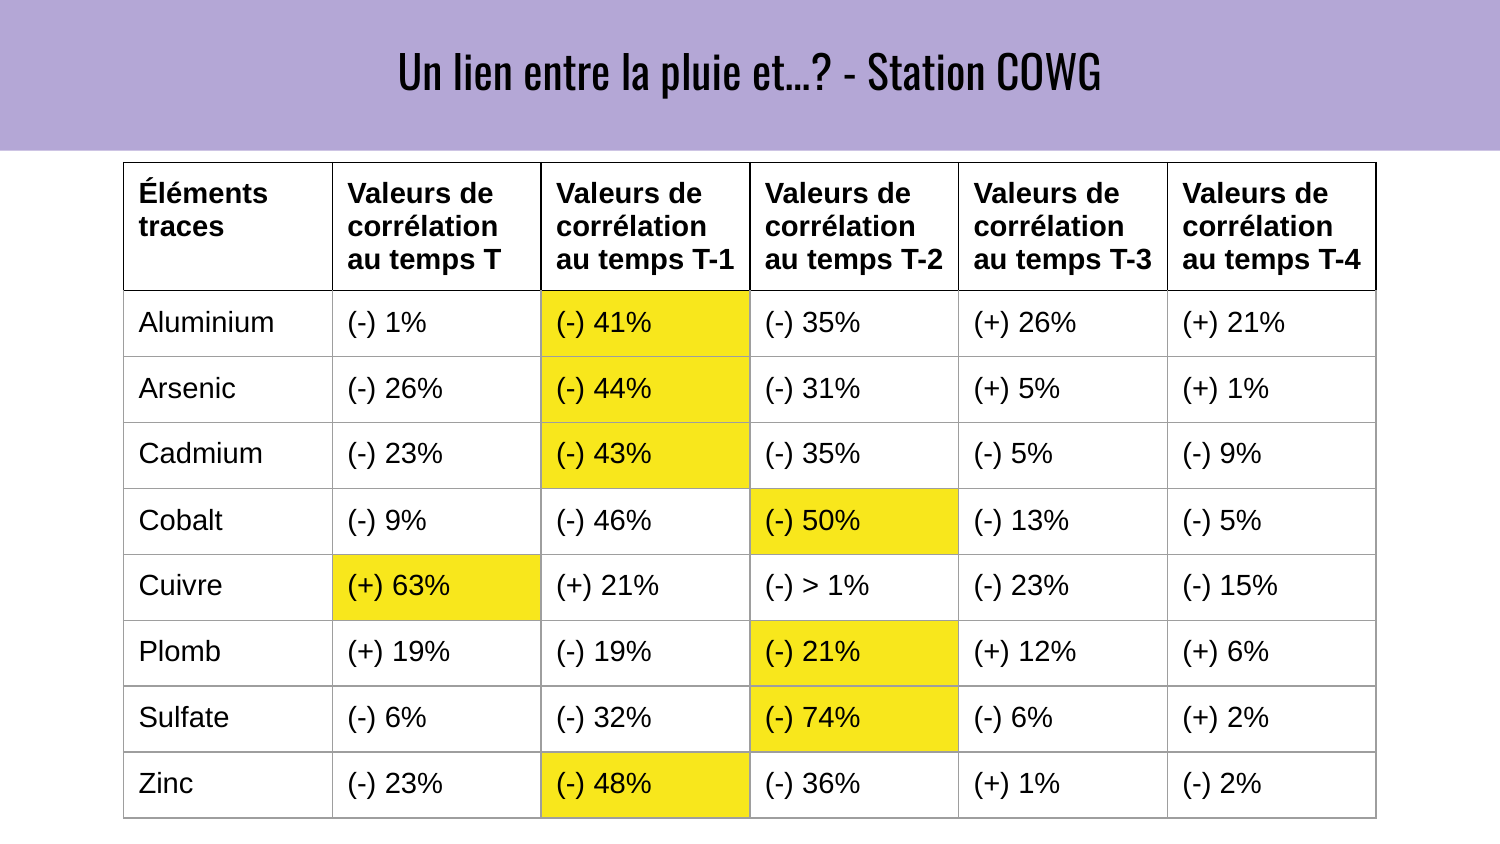

# Un lien entre la pluie et…? - Station COWG
| Éléments traces | Valeurs de corrélation au temps T | Valeurs de corrélation au temps T-1 | Valeurs de corrélation au temps T-2 | Valeurs de corrélation au temps T-3 | Valeurs de corrélation au temps T-4 |
| --- | --- | --- | --- | --- | --- |
| Aluminium | (-) 1% | (-) 41% | (-) 35% | (+) 26% | (+) 21% |
| Arsenic | (-) 26% | (-) 44% | (-) 31% | (+) 5% | (+) 1% |
| Cadmium | (-) 23% | (-) 43% | (-) 35% | (-) 5% | (-) 9% |
| Cobalt | (-) 9% | (-) 46% | (-) 50% | (-) 13% | (-) 5% |
| Cuivre | (+) 63% | (+) 21% | (-) > 1% | (-) 23% | (-) 15% |
| Plomb | (+) 19% | (-) 19% | (-) 21% | (+) 12% | (+) 6% |
| Sulfate | (-) 6% | (-) 32% | (-) 74% | (-) 6% | (+) 2% |
| Zinc | (-) 23% | (-) 48% | (-) 36% | (+) 1% | (-) 2% |